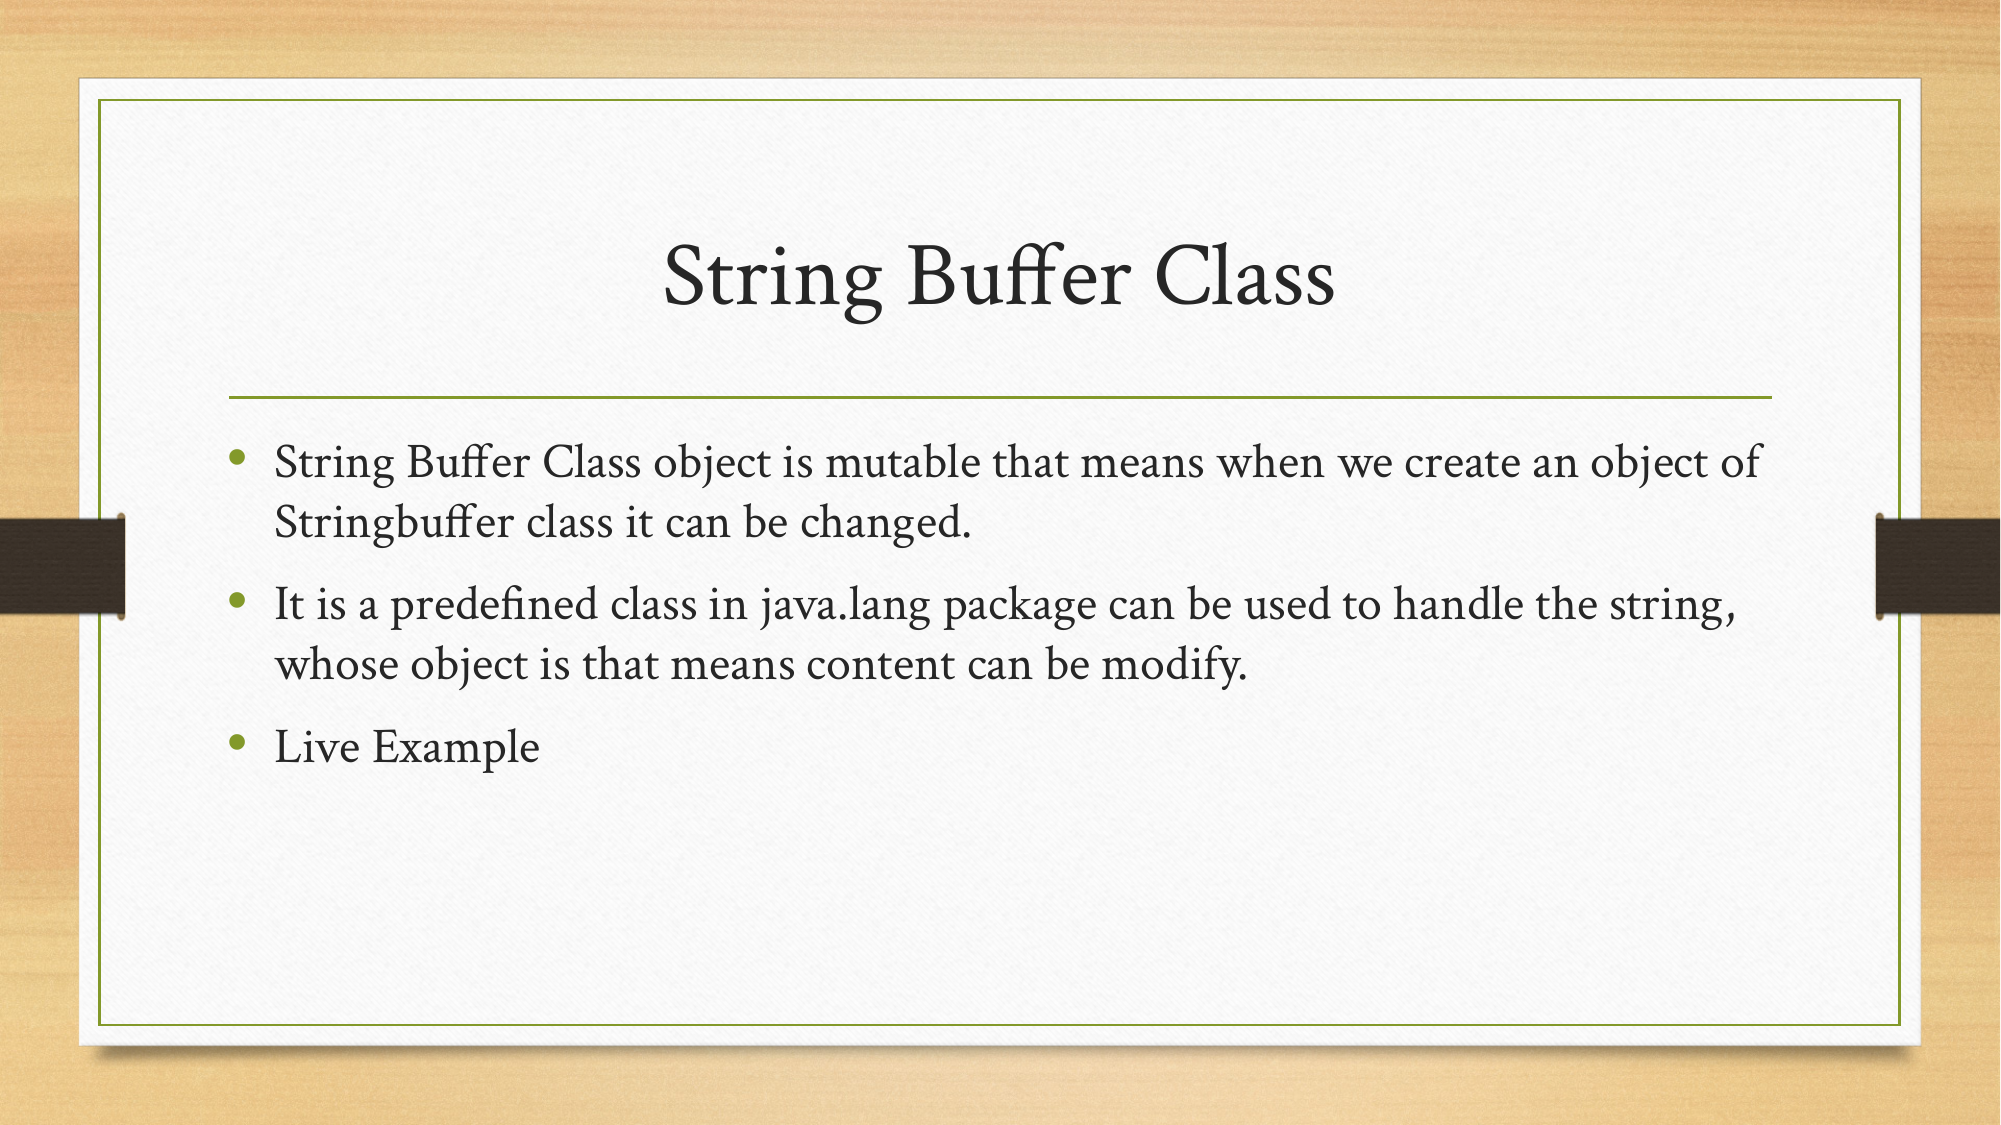

# String Buffer Class
String Buffer Class object is mutable that means when we create an object of Stringbuffer class it can be changed.
It is a predefined class in java.lang package can be used to handle the string, whose object is that means content can be modify.
Live Example